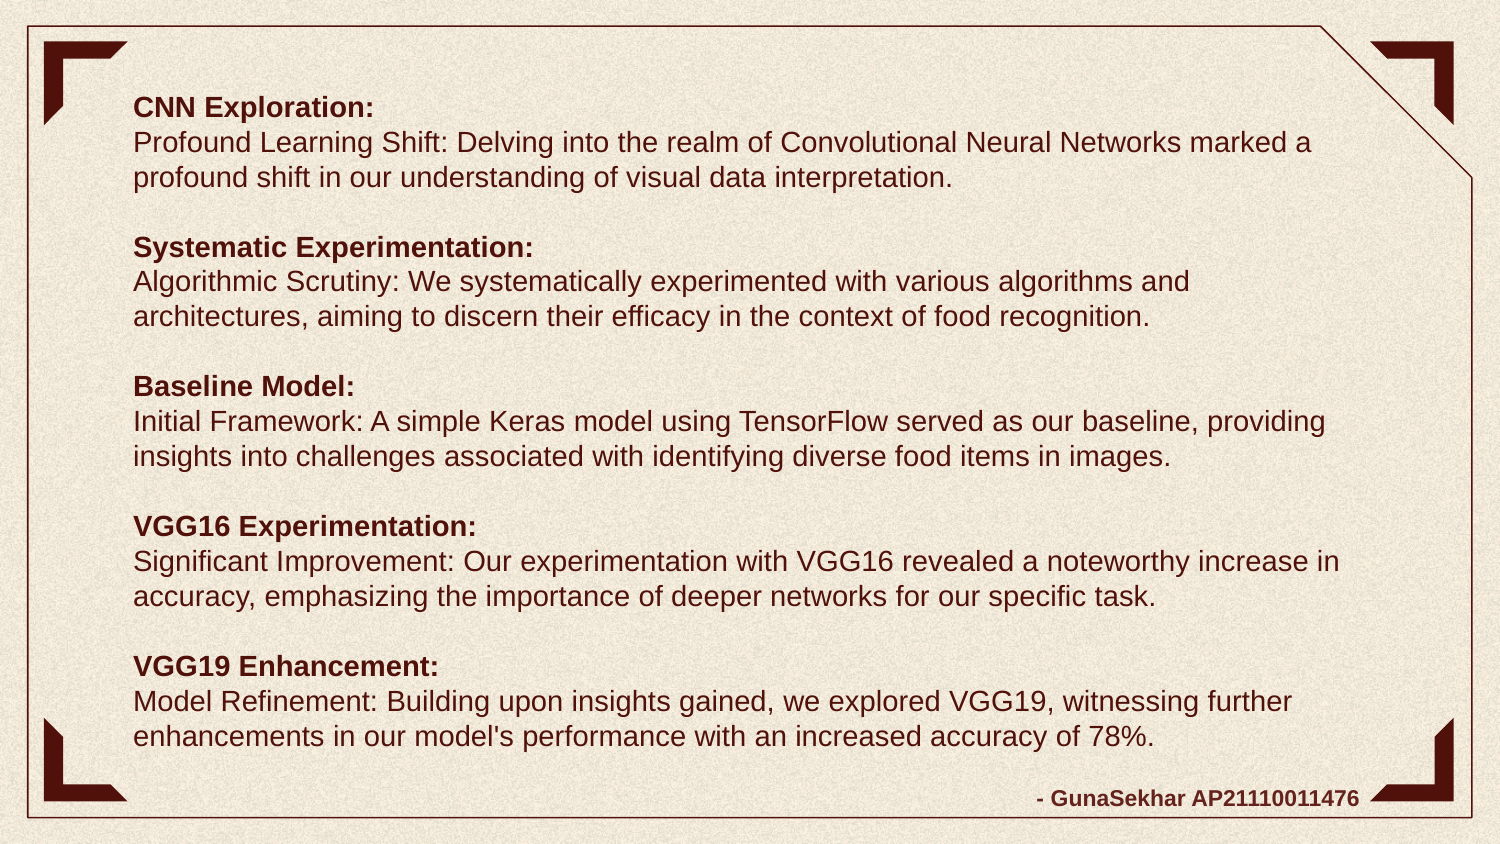

# CNN Exploration: Profound Learning Shift: Delving into the realm of Convolutional Neural Networks marked a profound shift in our understanding of visual data interpretation. Systematic Experimentation: Algorithmic Scrutiny: We systematically experimented with various algorithms and architectures, aiming to discern their efficacy in the context of food recognition. Baseline Model: Initial Framework: A simple Keras model using TensorFlow served as our baseline, providing insights into challenges associated with identifying diverse food items in images. VGG16 Experimentation: Significant Improvement: Our experimentation with VGG16 revealed a noteworthy increase in accuracy, emphasizing the importance of deeper networks for our specific task. VGG19 Enhancement: Model Refinement: Building upon insights gained, we explored VGG19, witnessing further enhancements in our model's performance with an increased accuracy of 78%.
- GunaSekhar AP21110011476